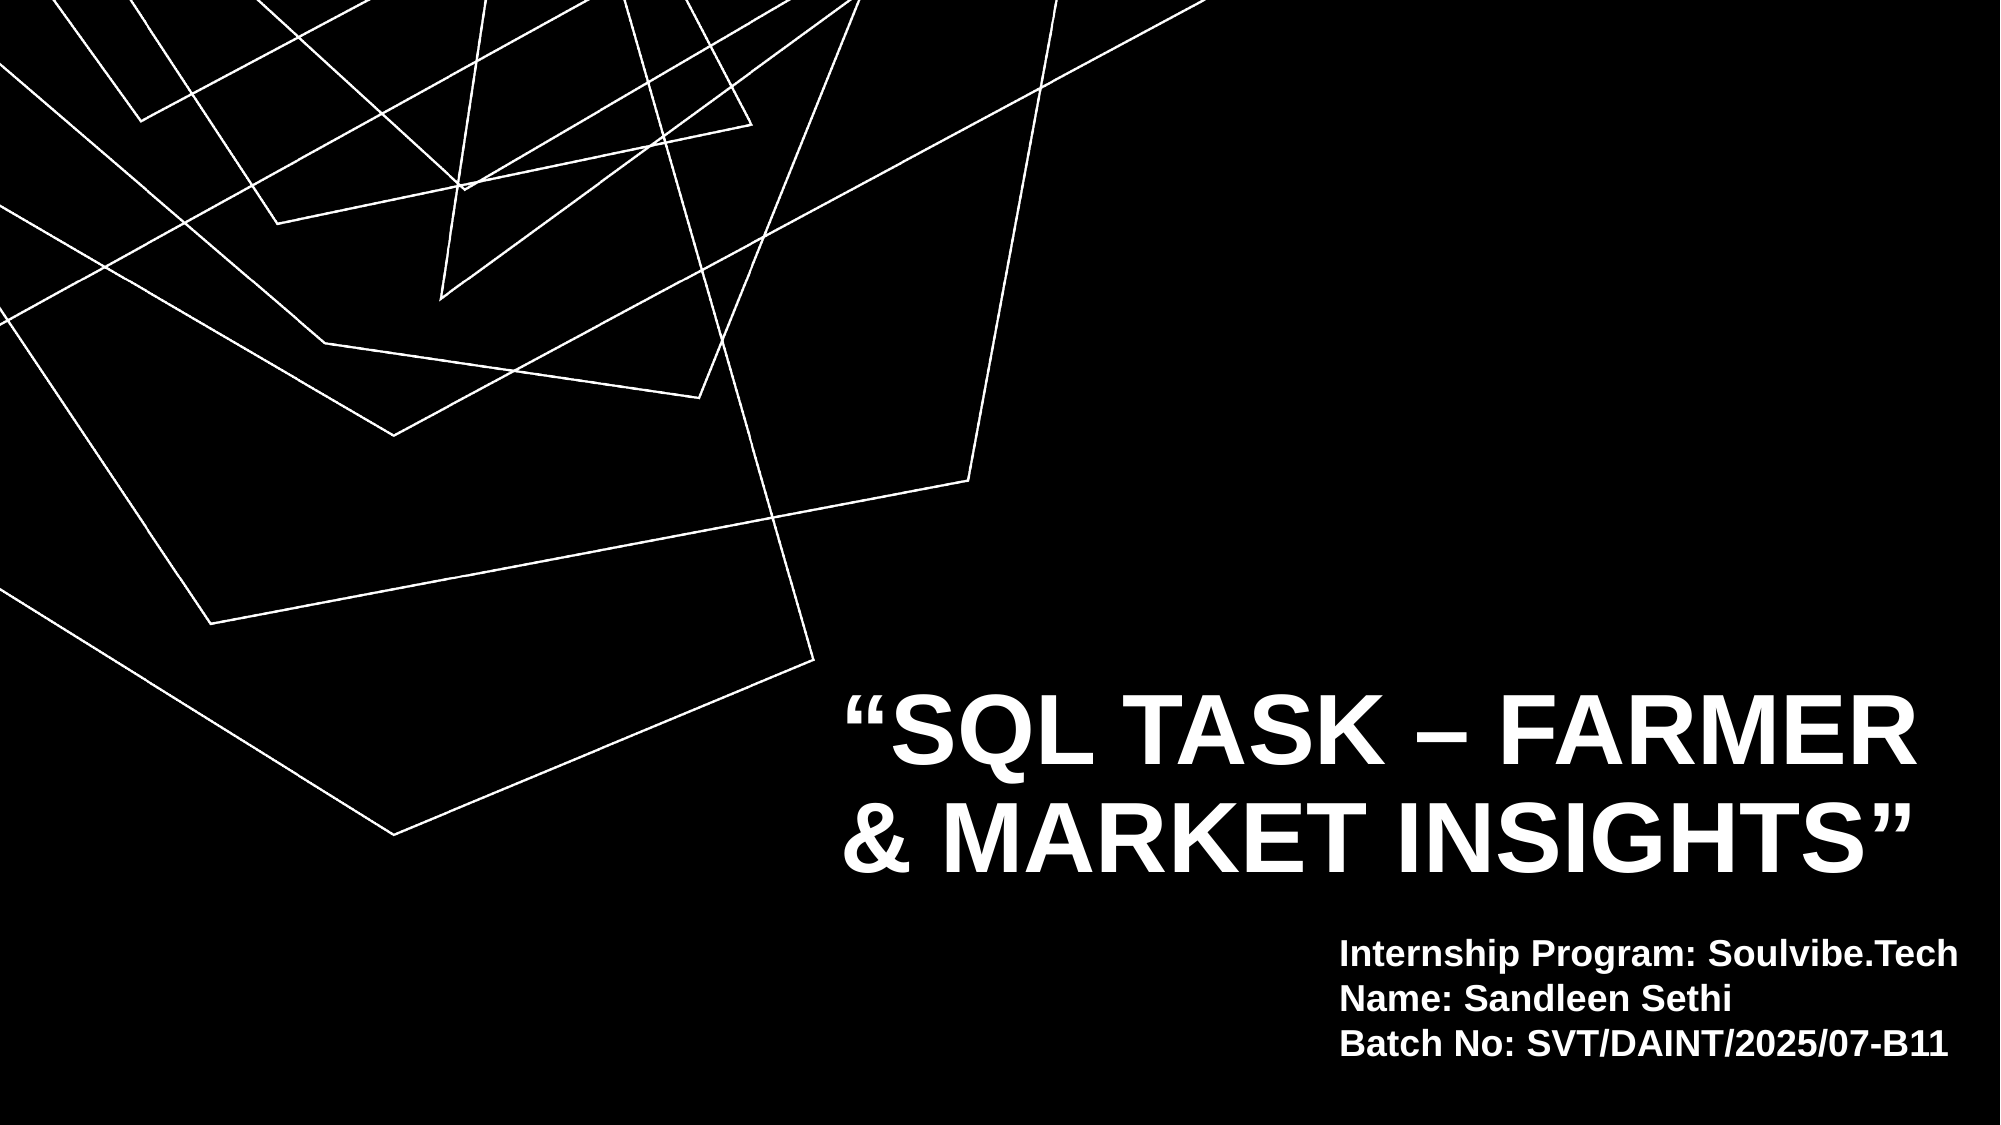

# “SQL Task – Farmer & Market Insights”
Internship Program: Soulvibe.Tech
Name: Sandleen Sethi
Batch No: SVT/DAINT/2025/07-B11